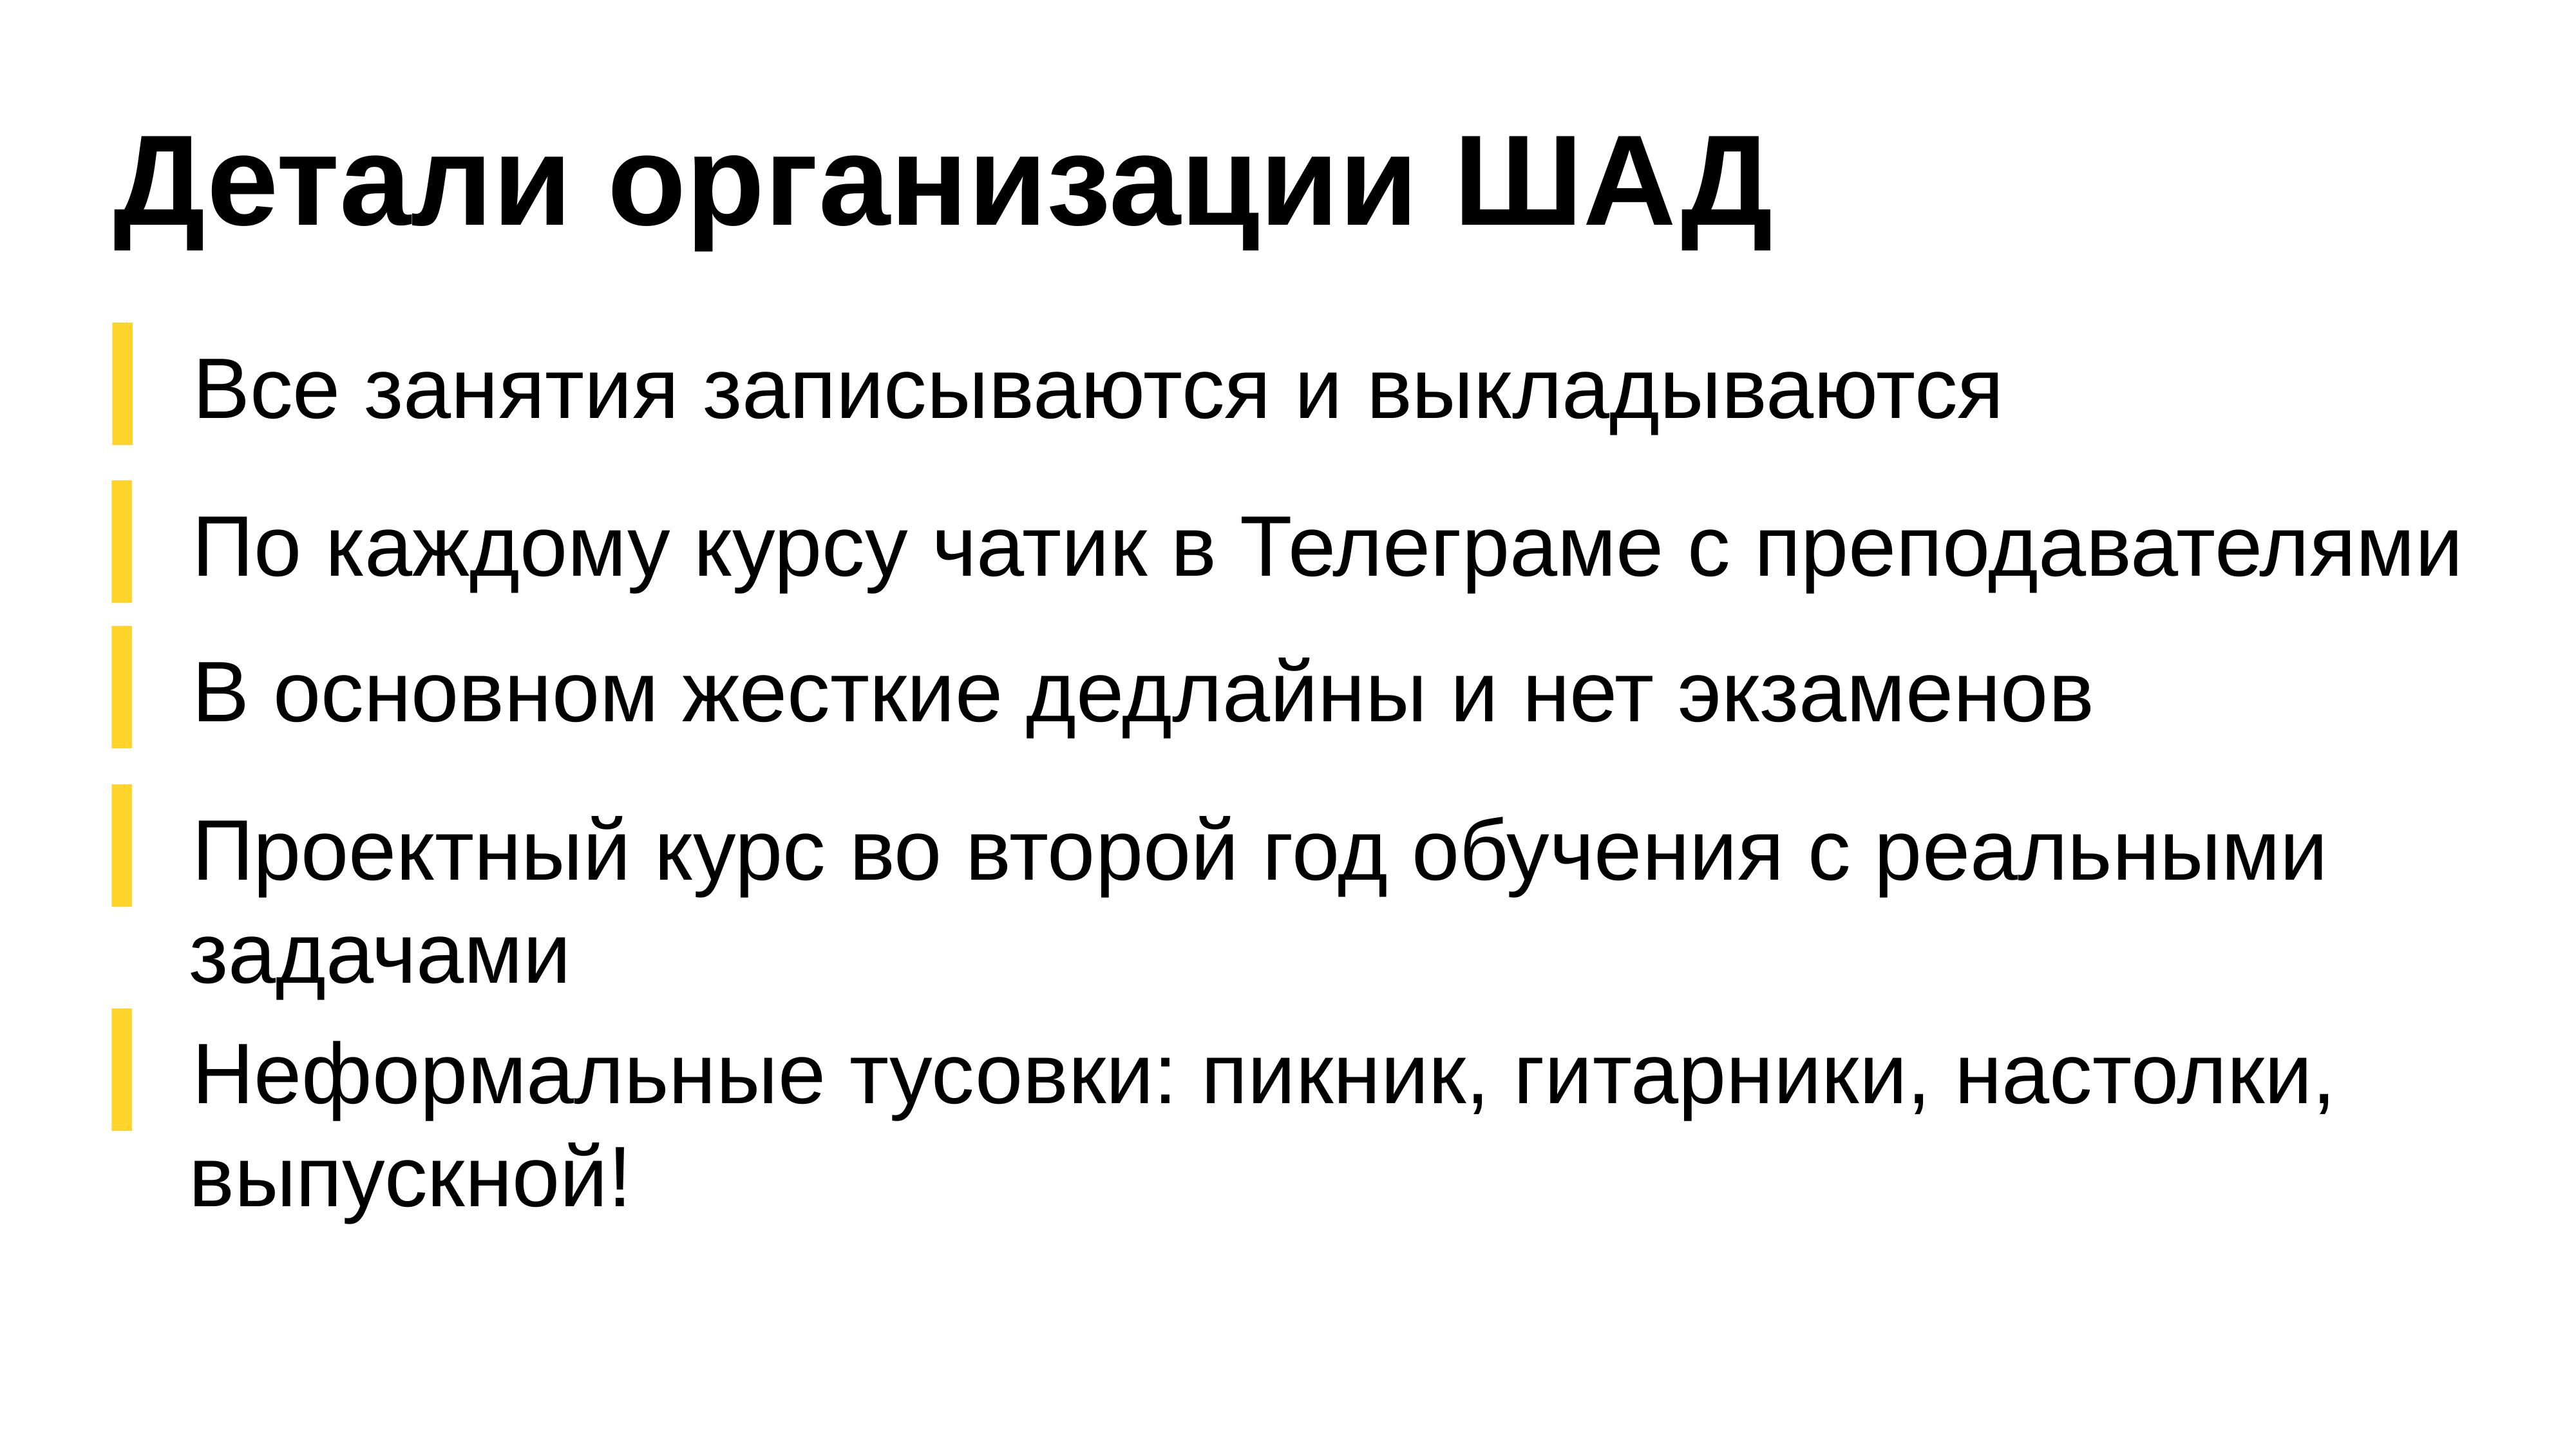

# Детали организации ШАД

Все занятия записываются и выкладываются
По каждому курсу чатик в Телеграме с преподавателями
В основном жесткие дедлайны и нет экзаменов
Проектный курс во второй год обучения с реальными задачами
Неформальные тусовки: пикник, гитарники, настолки, выпускной!